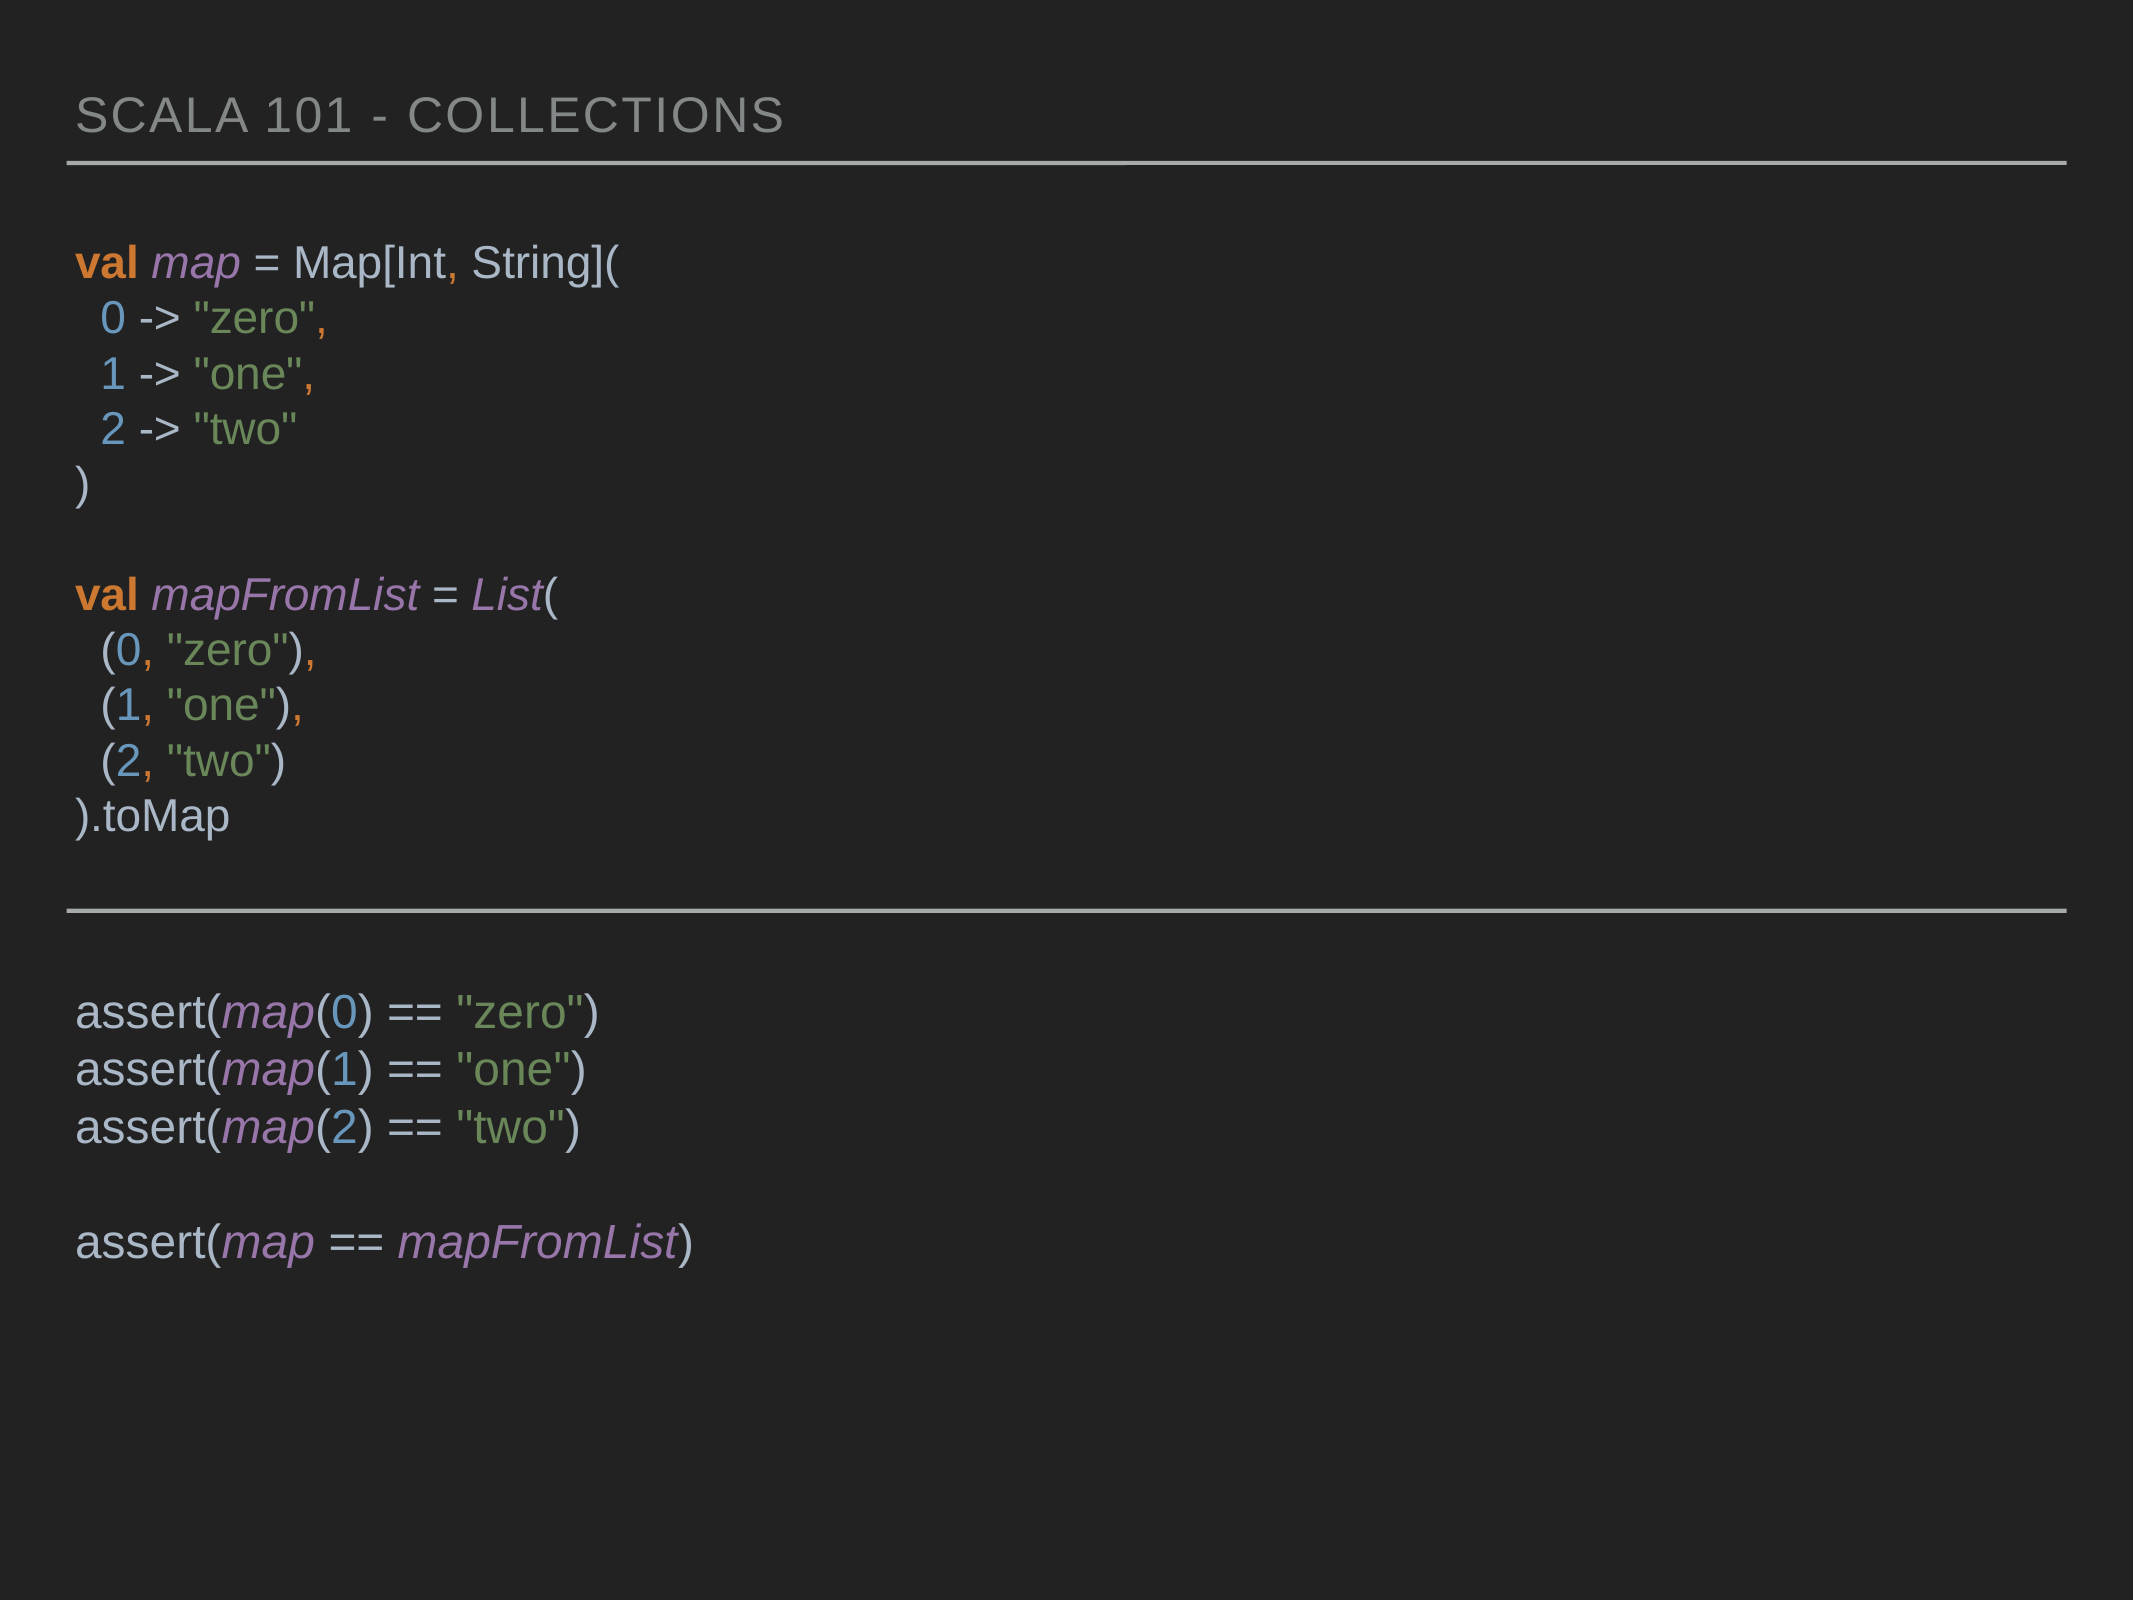

Scala 101 - Collections
val map = Map[Int, String](
  0 -> "zero",
  1 -> "one",
  2 -> "two"
)
val mapFromList = List(
  (0, "zero"),
  (1, "one"),
  (2, "two")
).toMap

assert(map(0) == "zero")
assert(map(1) == "one")
assert(map(2) == "two")

assert(map == mapFromList)